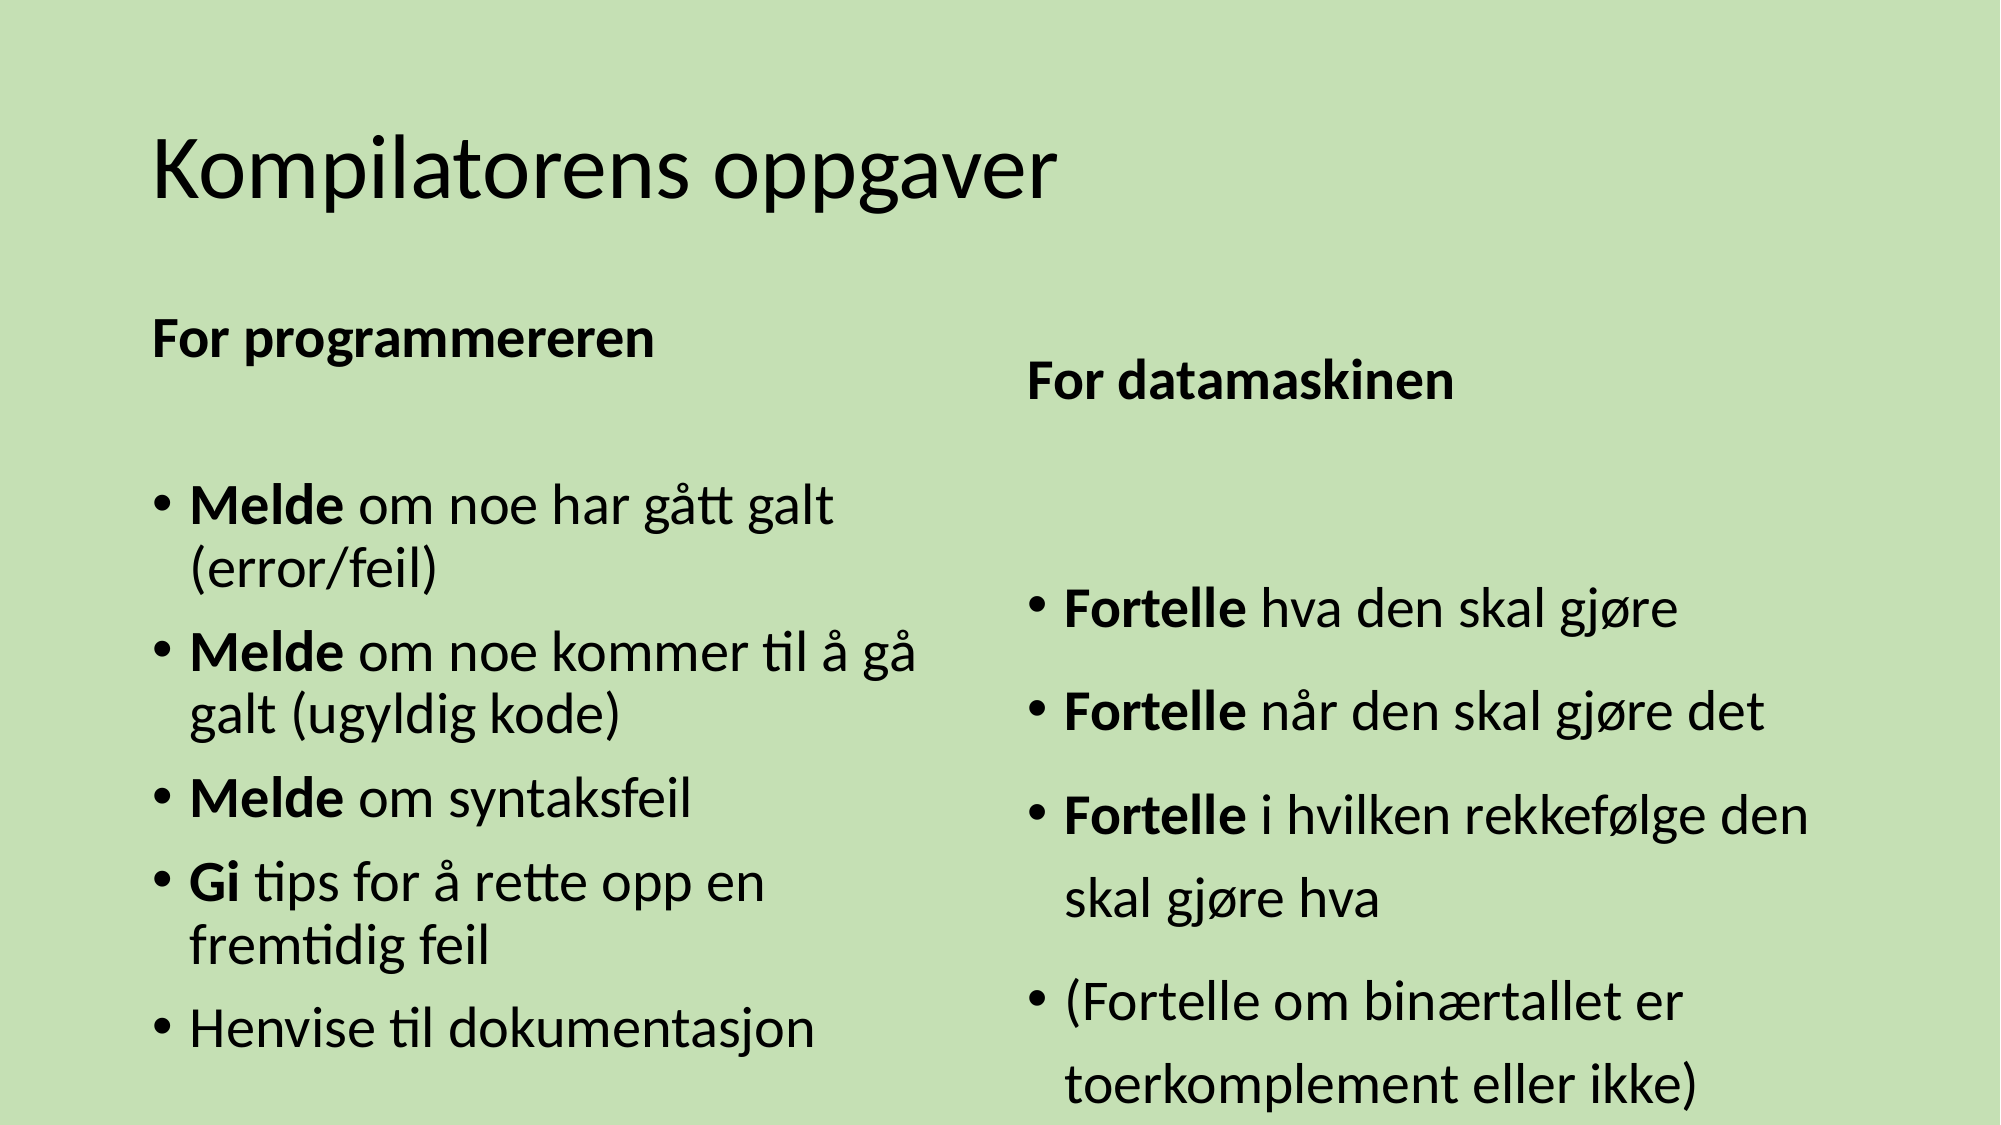

# Kompilatorens oppgaver
For programmereren

Melde om noe har gått galt (error/feil)
Melde om noe kommer til å gå galt (ugyldig kode)
Melde om syntaksfeil
Gi tips for å rette opp en fremtidig feil
Henvise til dokumentasjon
For datamaskinen

Fortelle hva den skal gjøre
Fortelle når den skal gjøre det
Fortelle i hvilken rekkefølge den skal gjøre hva
(Fortelle om binærtallet er toerkomplement eller ikke)